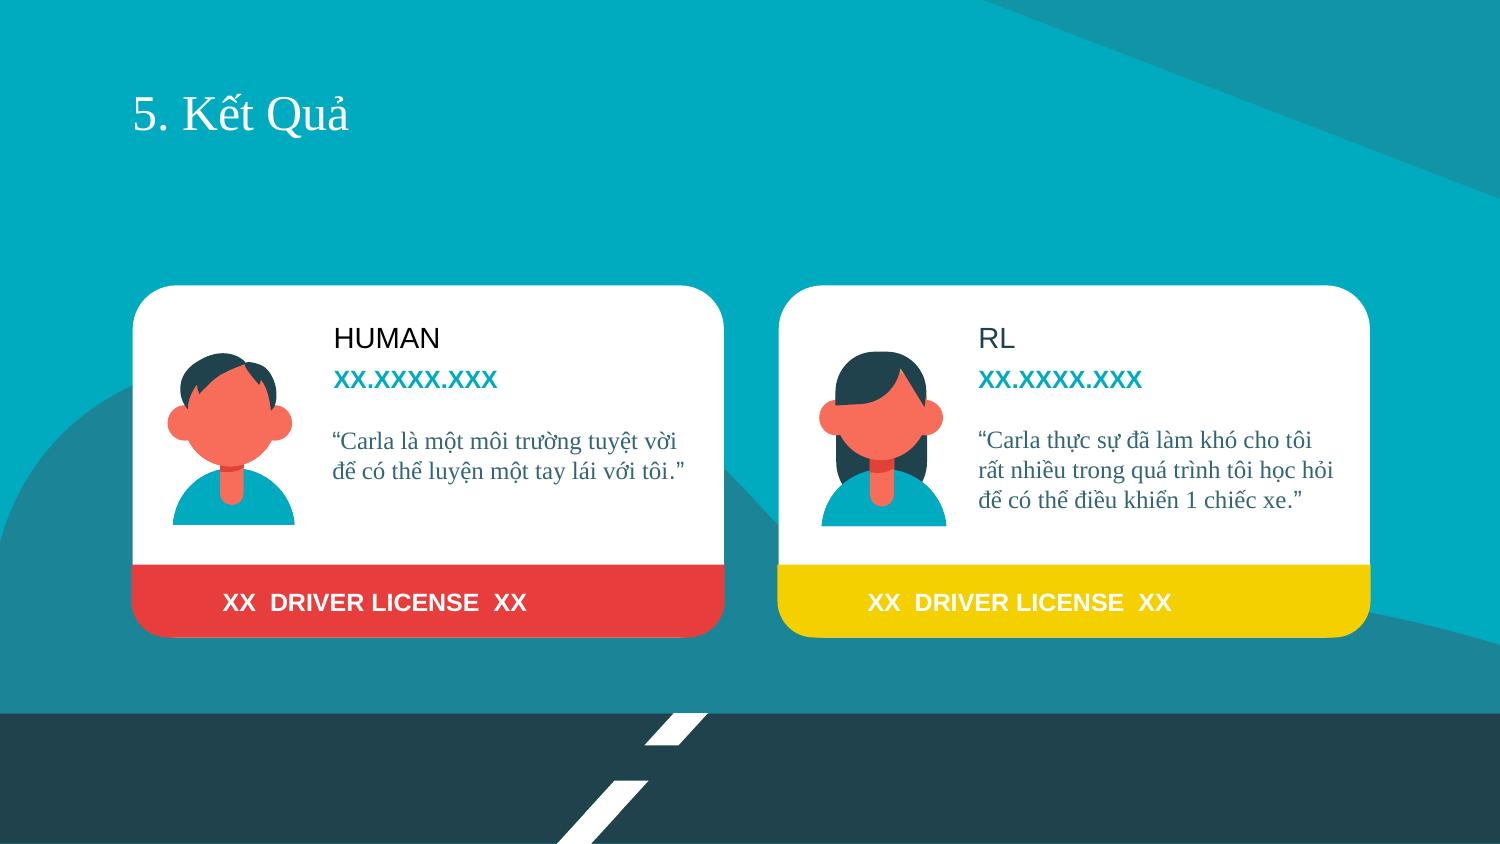

# 5. Kết Quả

XX  DRIVER LICENSE  XX

XX  DRIVER LICENSE  XX
RL
HUMAN
XX.XXXX.XXX
XX.XXXX.XXX

“Carla thực sự đã làm khó cho tôi rất nhiều trong quá trình tôi học hỏi để có thể điều khiển 1 chiếc xe.”
“Carla là một môi trường tuyệt vời để có thể luyện một tay lái với tôi.”